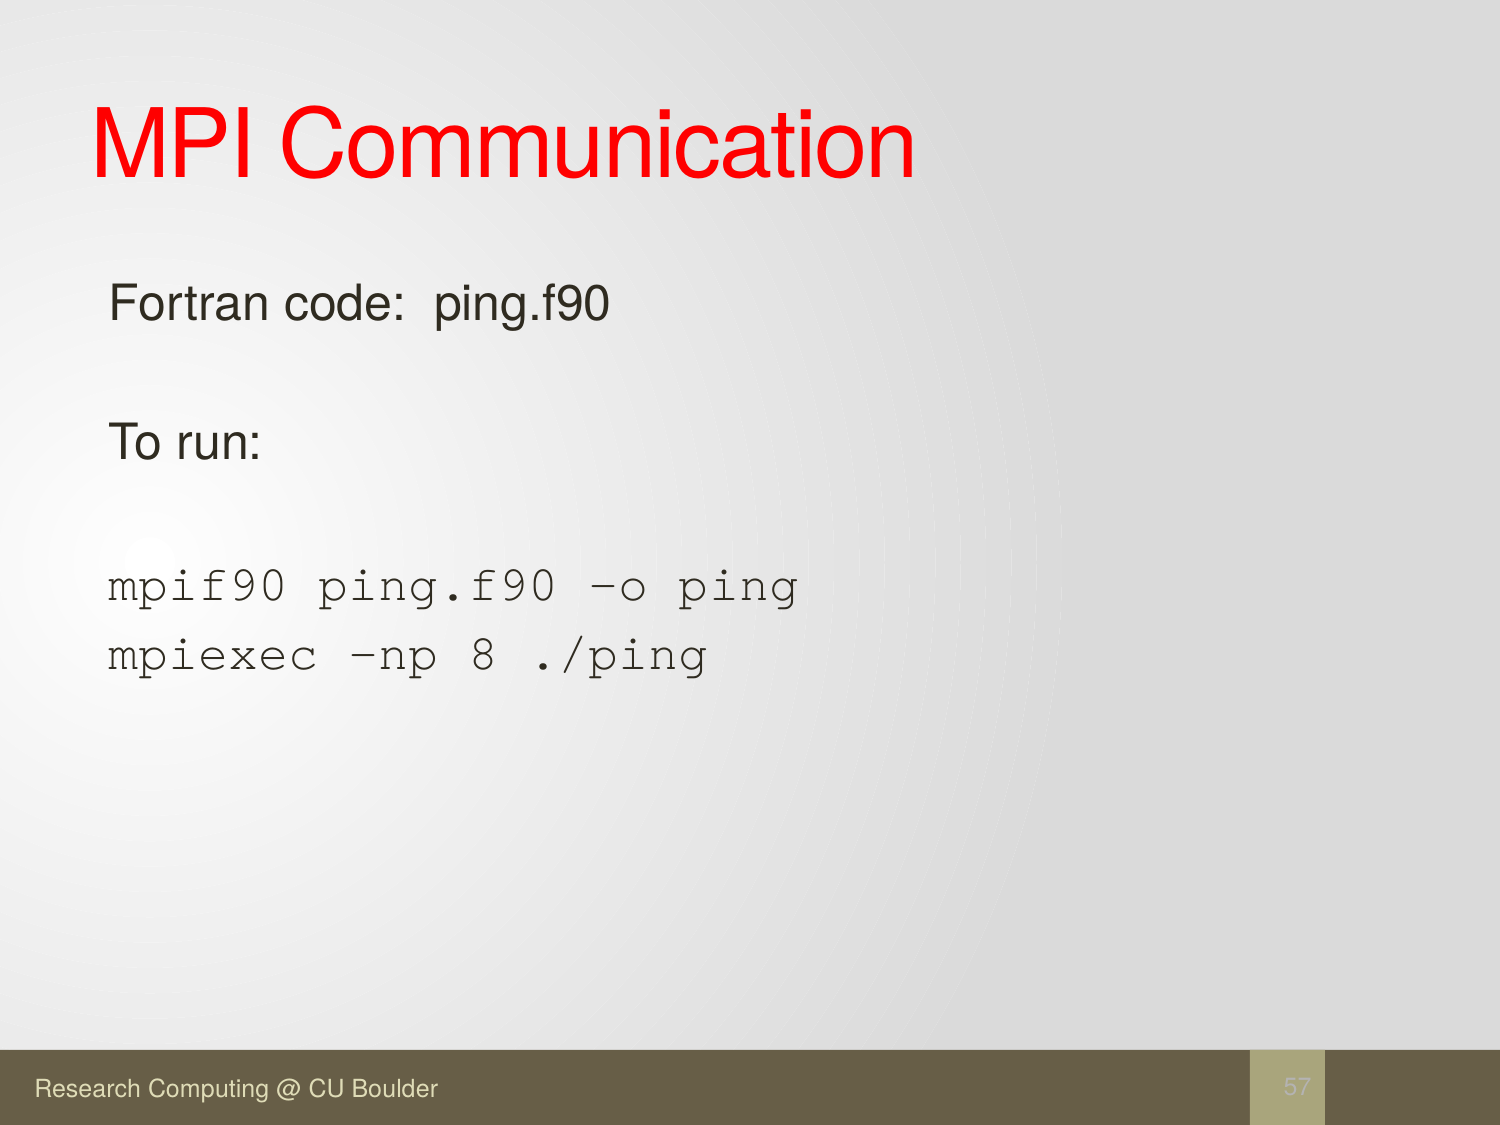

# MPI Communication
Fortran code:  ping.f90

To run:

mpif90 ping.f90 –o ping
mpiexec -np 8 ./ping
57